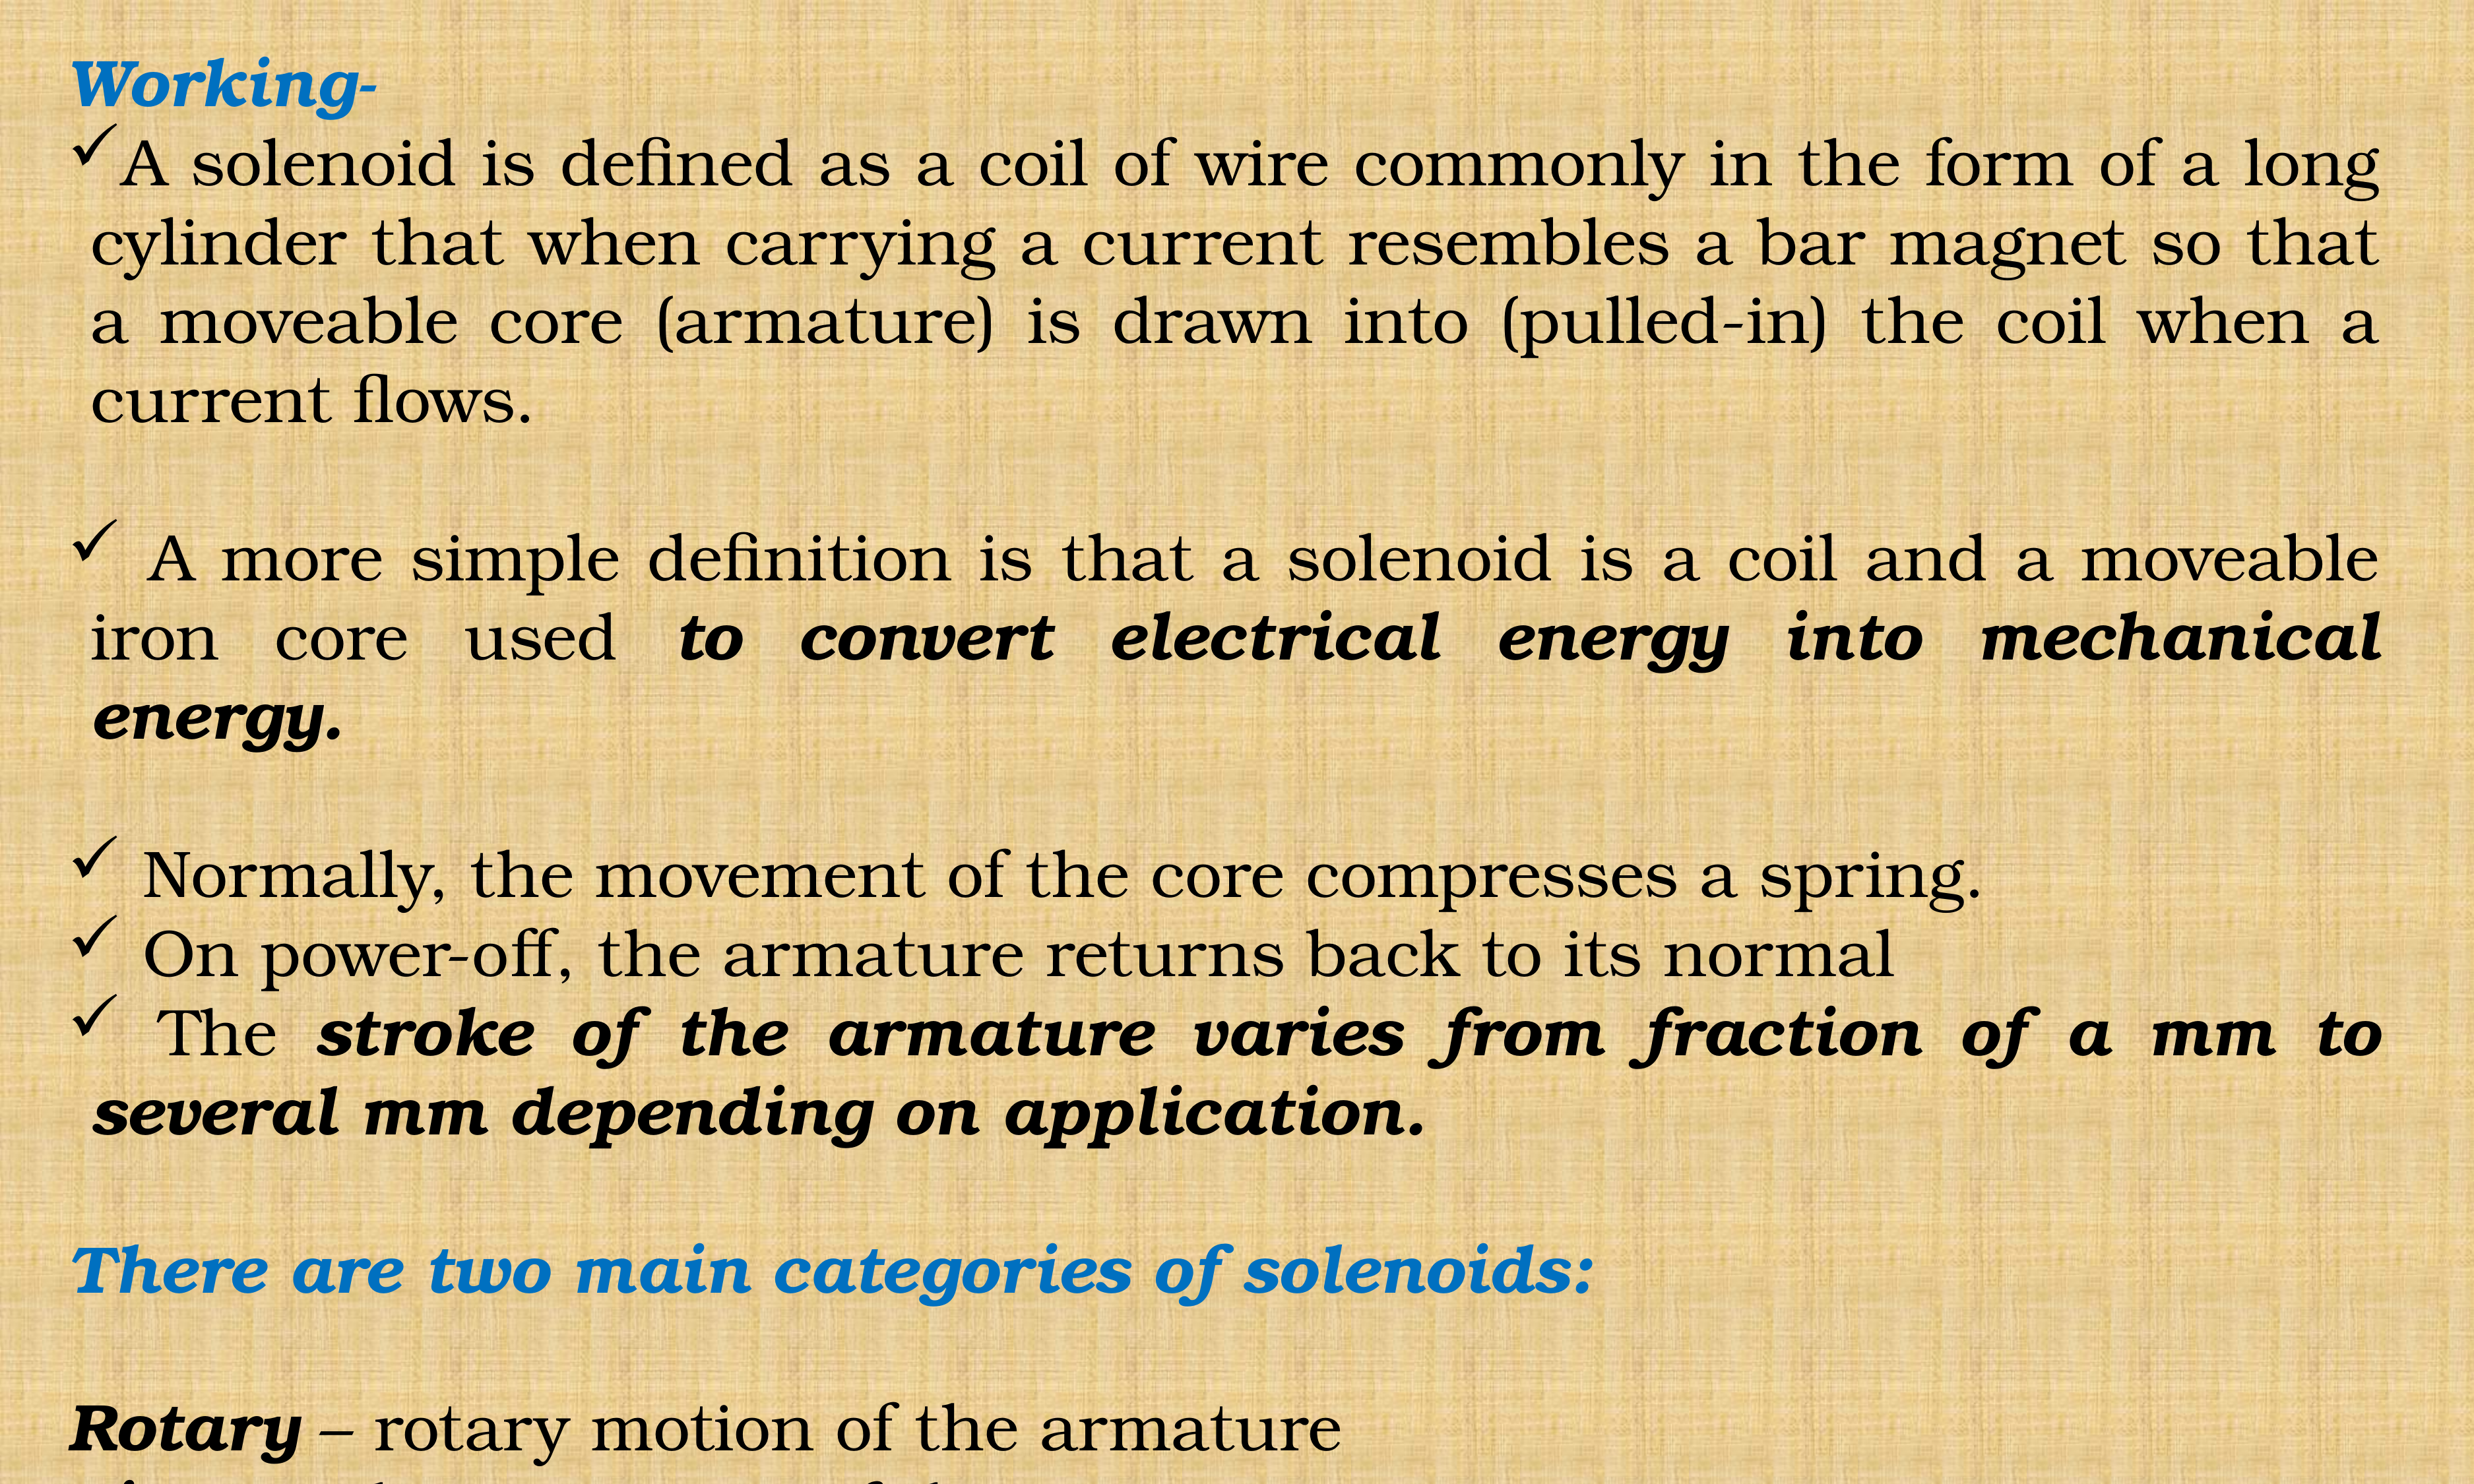

Working-
A solenoid is defined as a coil of wire commonly in the form of a long cylinder that when carrying a current resembles a bar magnet so that a moveable core (armature) is drawn into (pulled-in) the coil when a current flows.

 A more simple definition is that a solenoid is a coil and a moveable iron core used to convert electrical energy into mechanical energy.

 Normally, the movement of the core compresses a spring.
 On power-off, the armature returns back to its normal
 The stroke of the armature varies from fraction of a mm to several mm depending on application.

There are two main categories of solenoids:

Rotary – rotary motion of the armature
Linear – linear motion of the armature